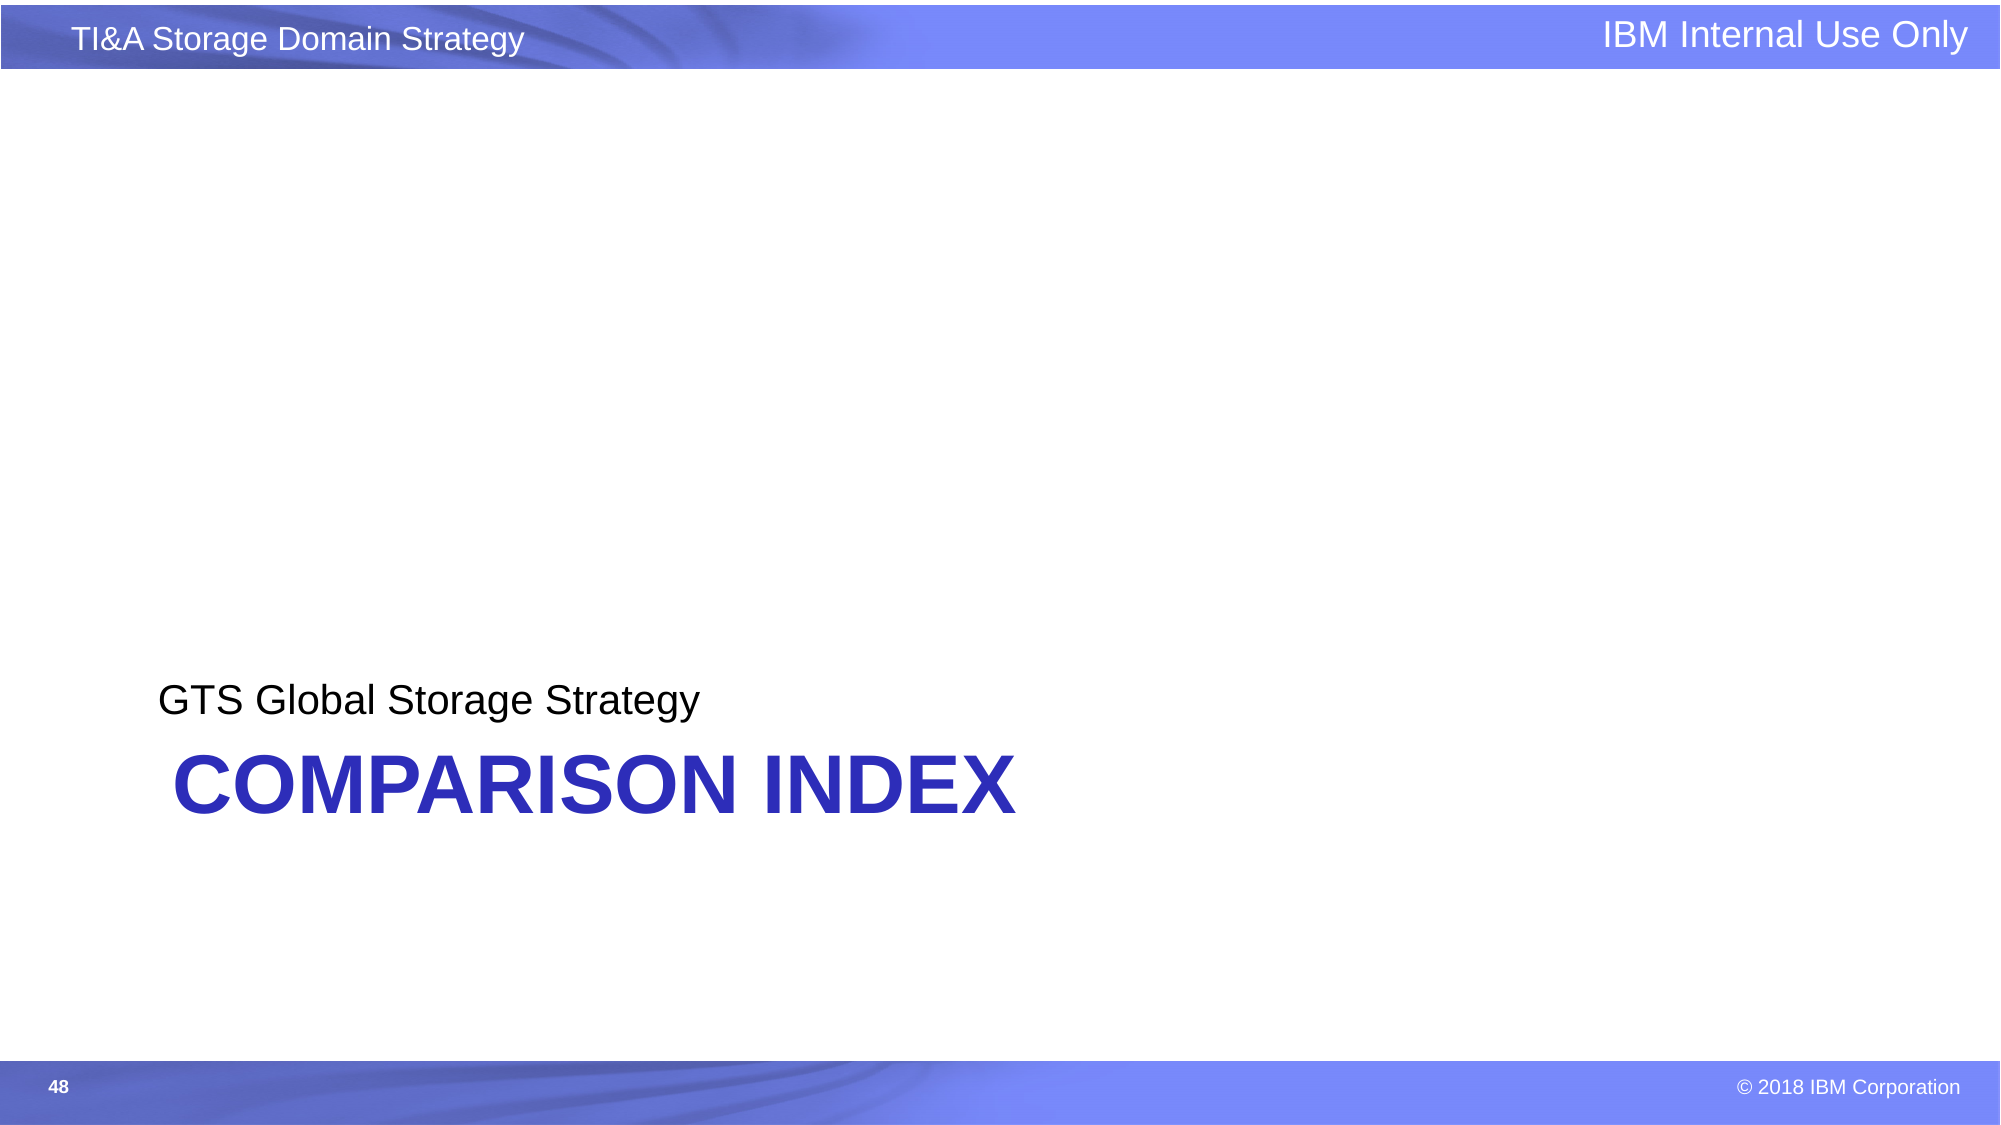

GTS Global Storage Strategy
# Comparison index